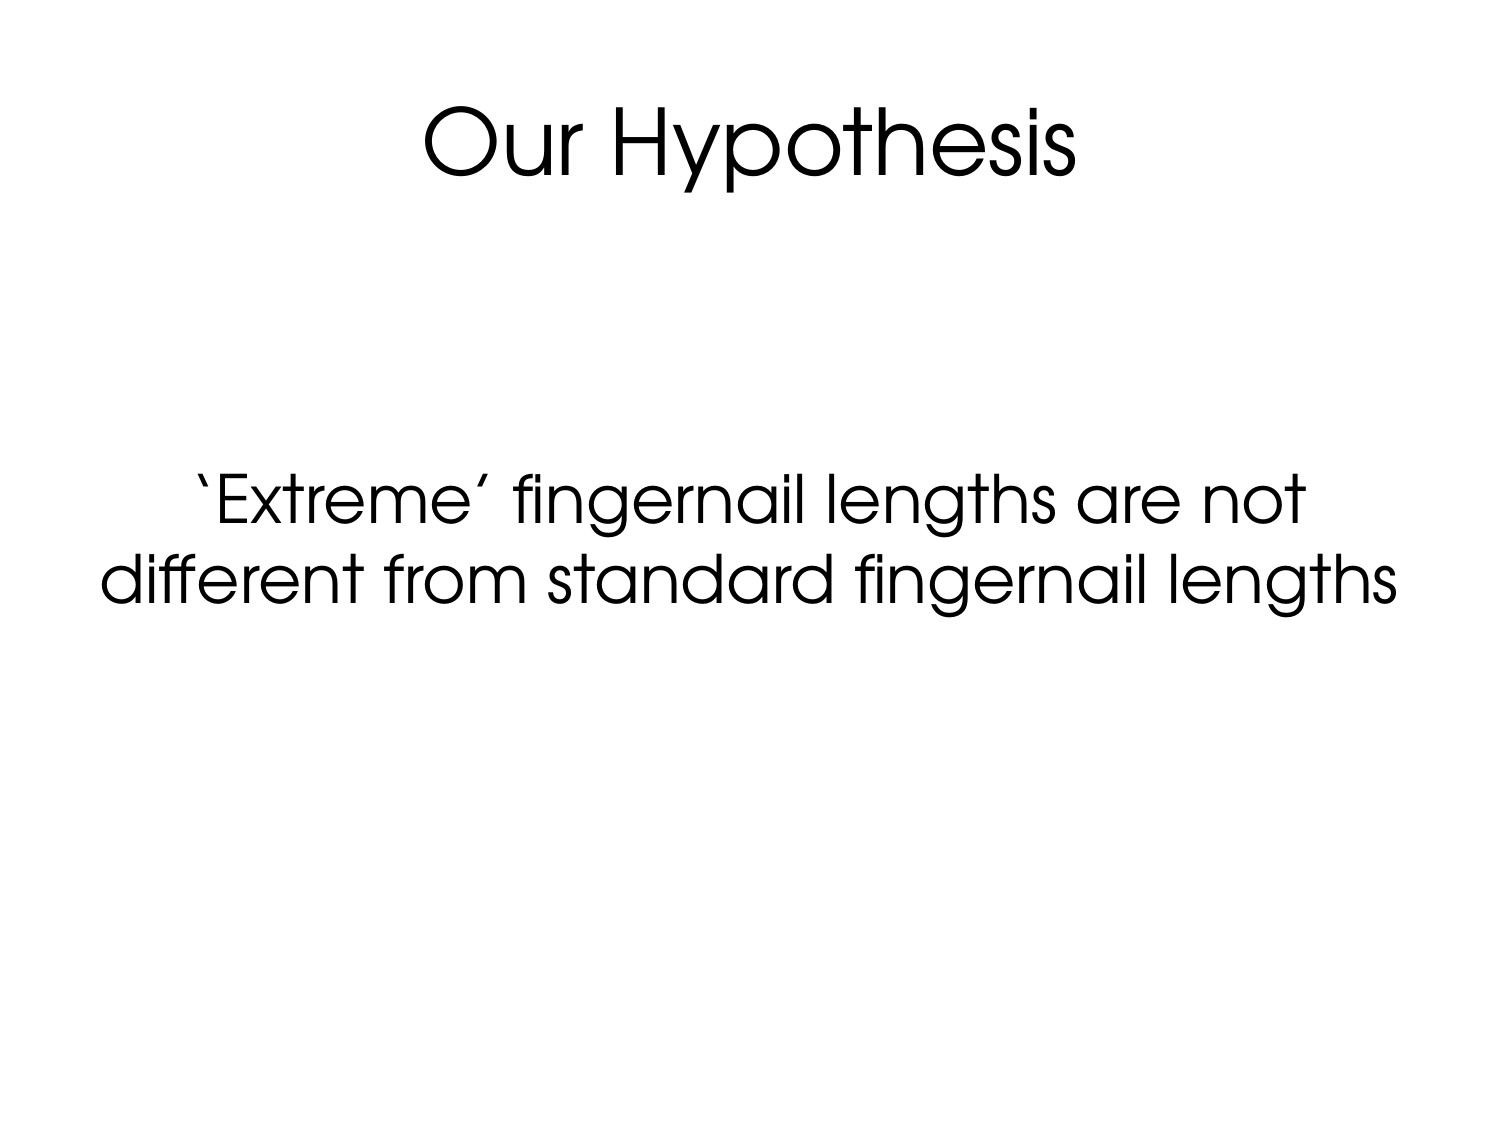

# Our Hypothesis

‘Extreme’ fingernail lengths are not different from standard fingernail lengths